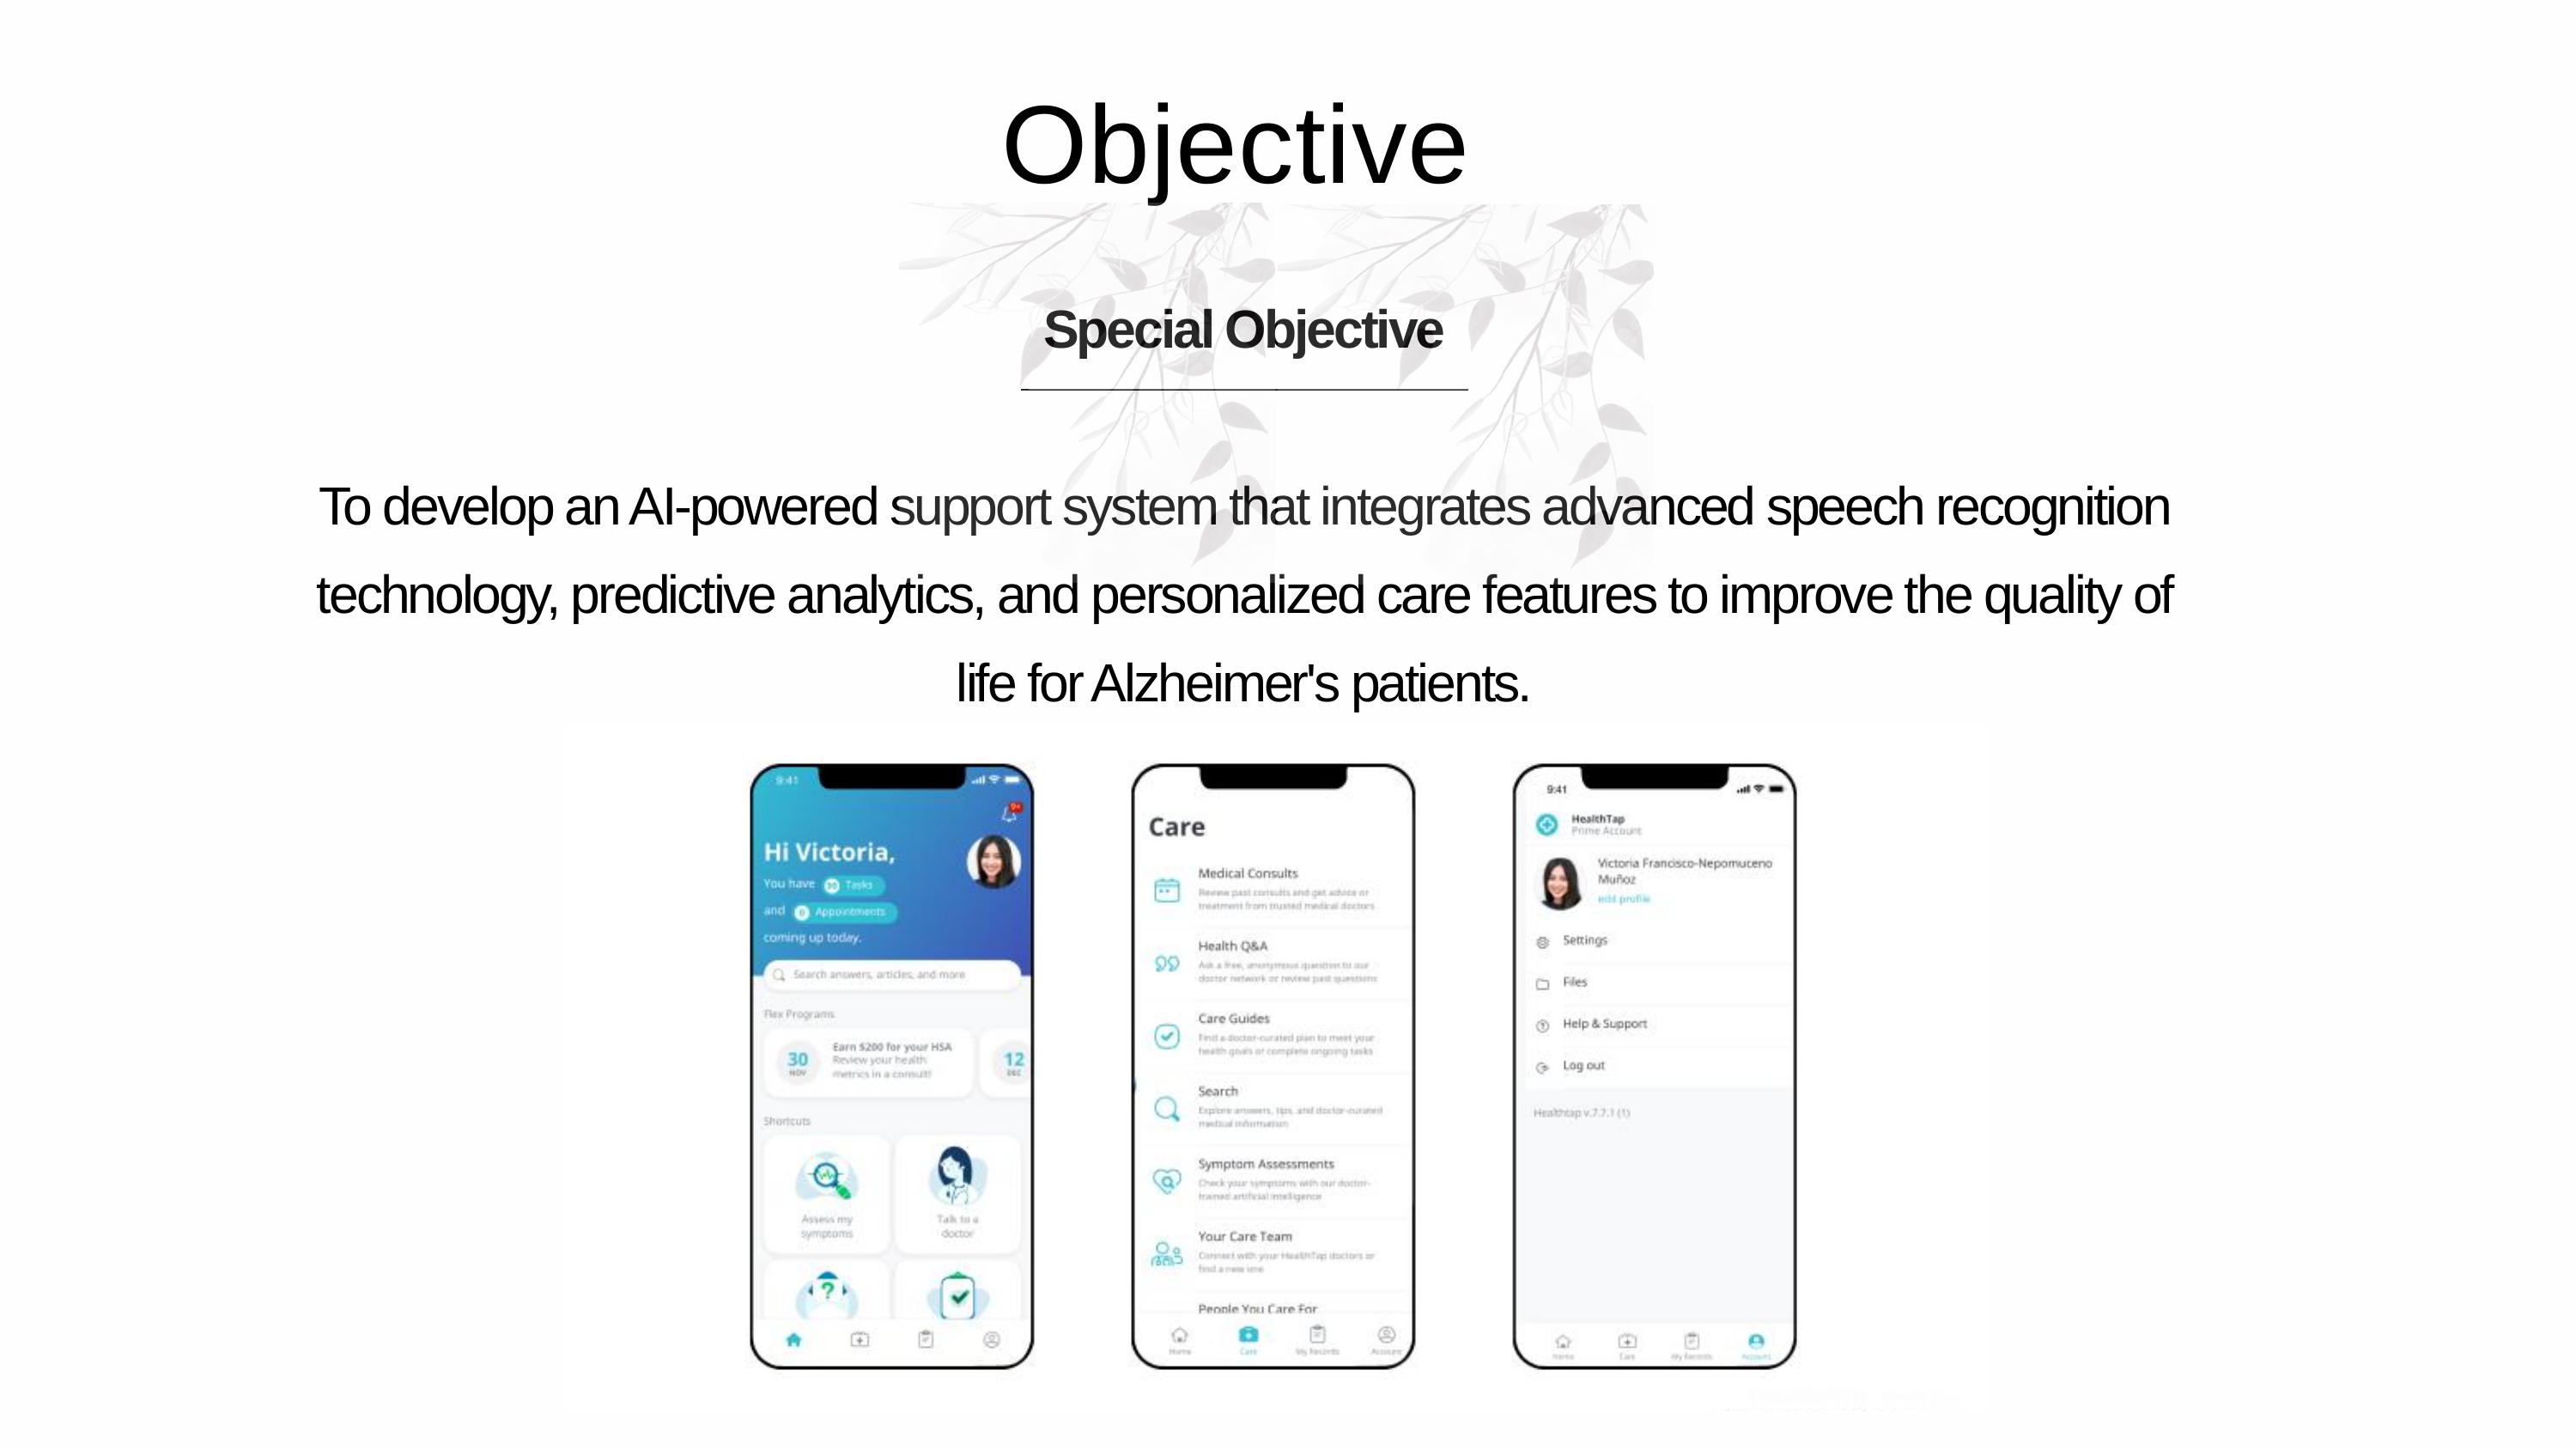

Objective

Special Objective

To develop an AI-powered support system that integrates advanced speech recognition technology, predictive analytics, and personalized care features to improve the quality of life for Alzheimer's patients.